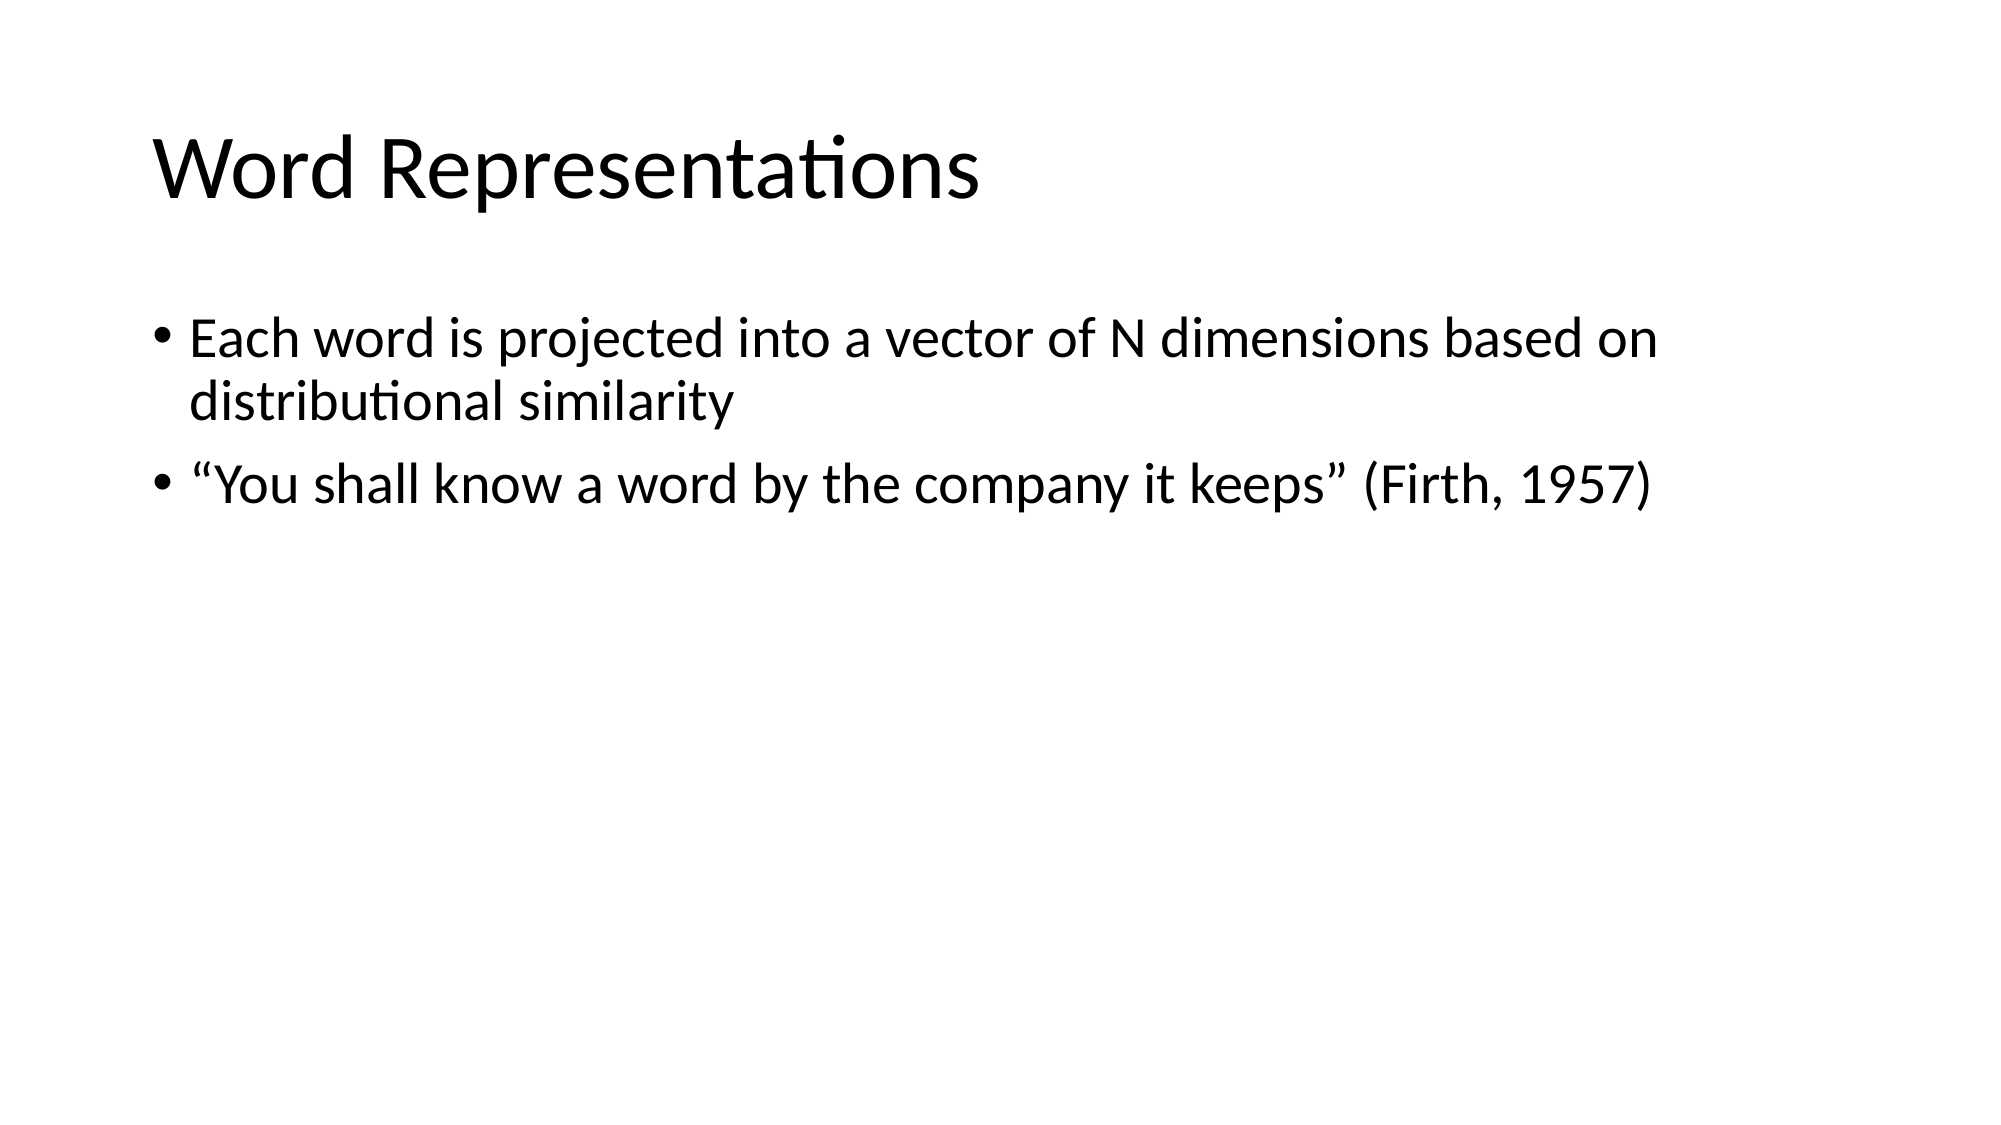

# Word Representations
Each word is projected into a vector of N dimensions based on distributional similarity
“You shall know a word by the company it keeps” (Firth, 1957)